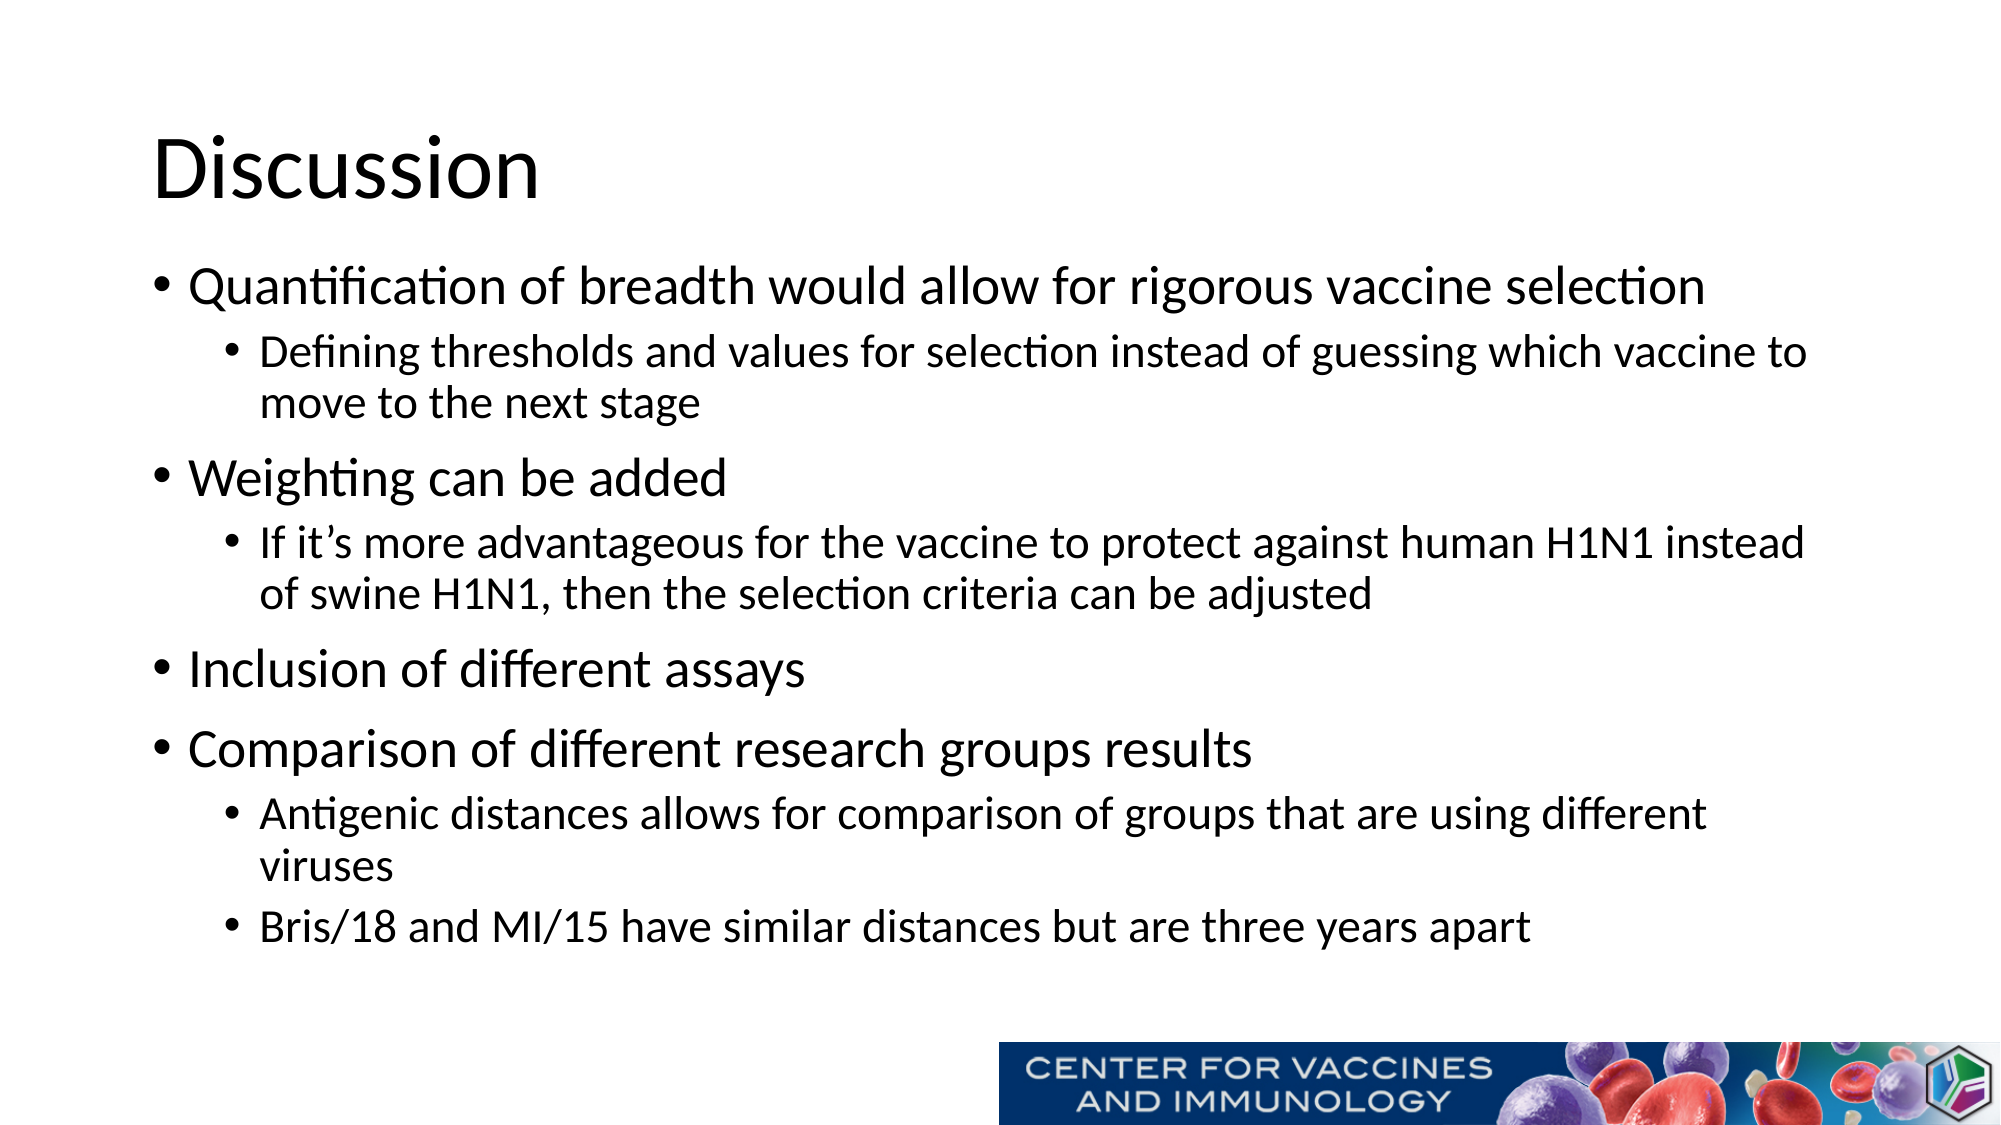

# Discussion
Quantification of breadth would allow for rigorous vaccine selection
Defining thresholds and values for selection instead of guessing which vaccine to move to the next stage
Weighting can be added
If it’s more advantageous for the vaccine to protect against human H1N1 instead of swine H1N1, then the selection criteria can be adjusted
Inclusion of different assays
Comparison of different research groups results
Antigenic distances allows for comparison of groups that are using different viruses
Bris/18 and MI/15 have similar distances but are three years apart